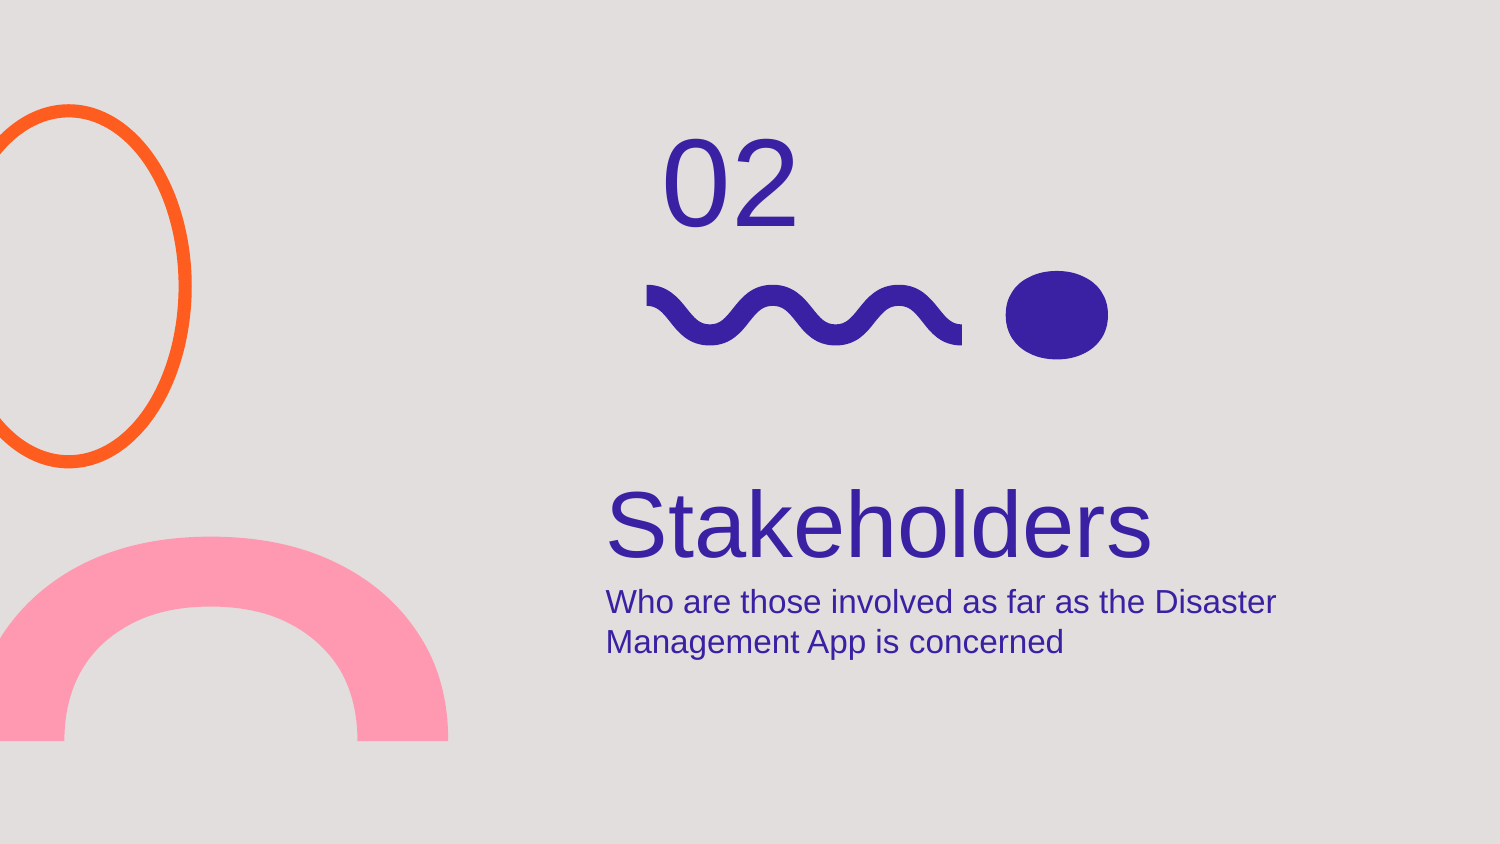

02

# Stakeholders
Who are those involved as far as the Disaster Management App is concerned